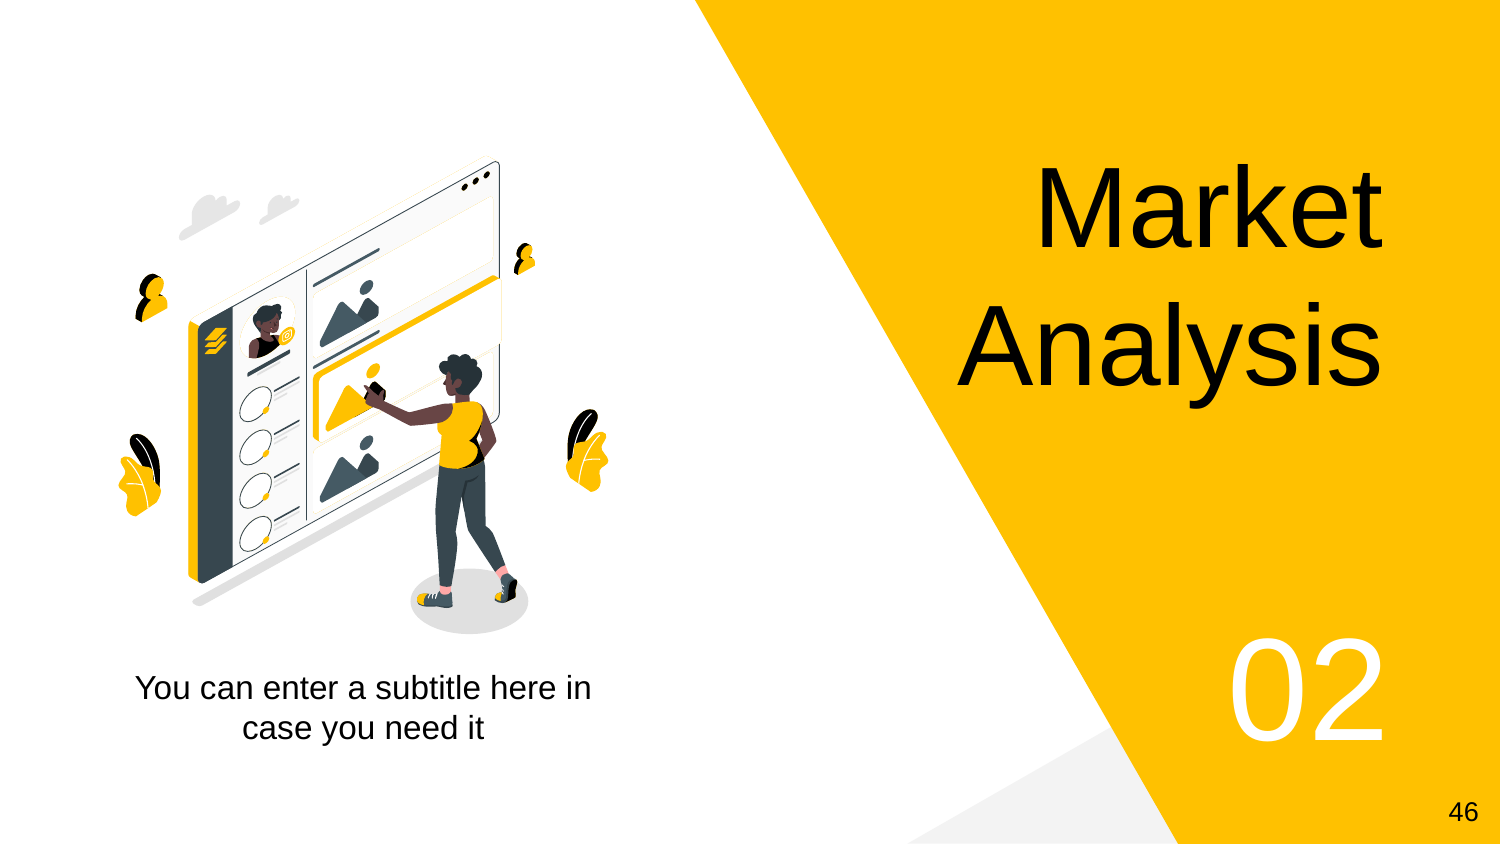

# Market
Analysis

02
You can enter a subtitle here in case you need it
46